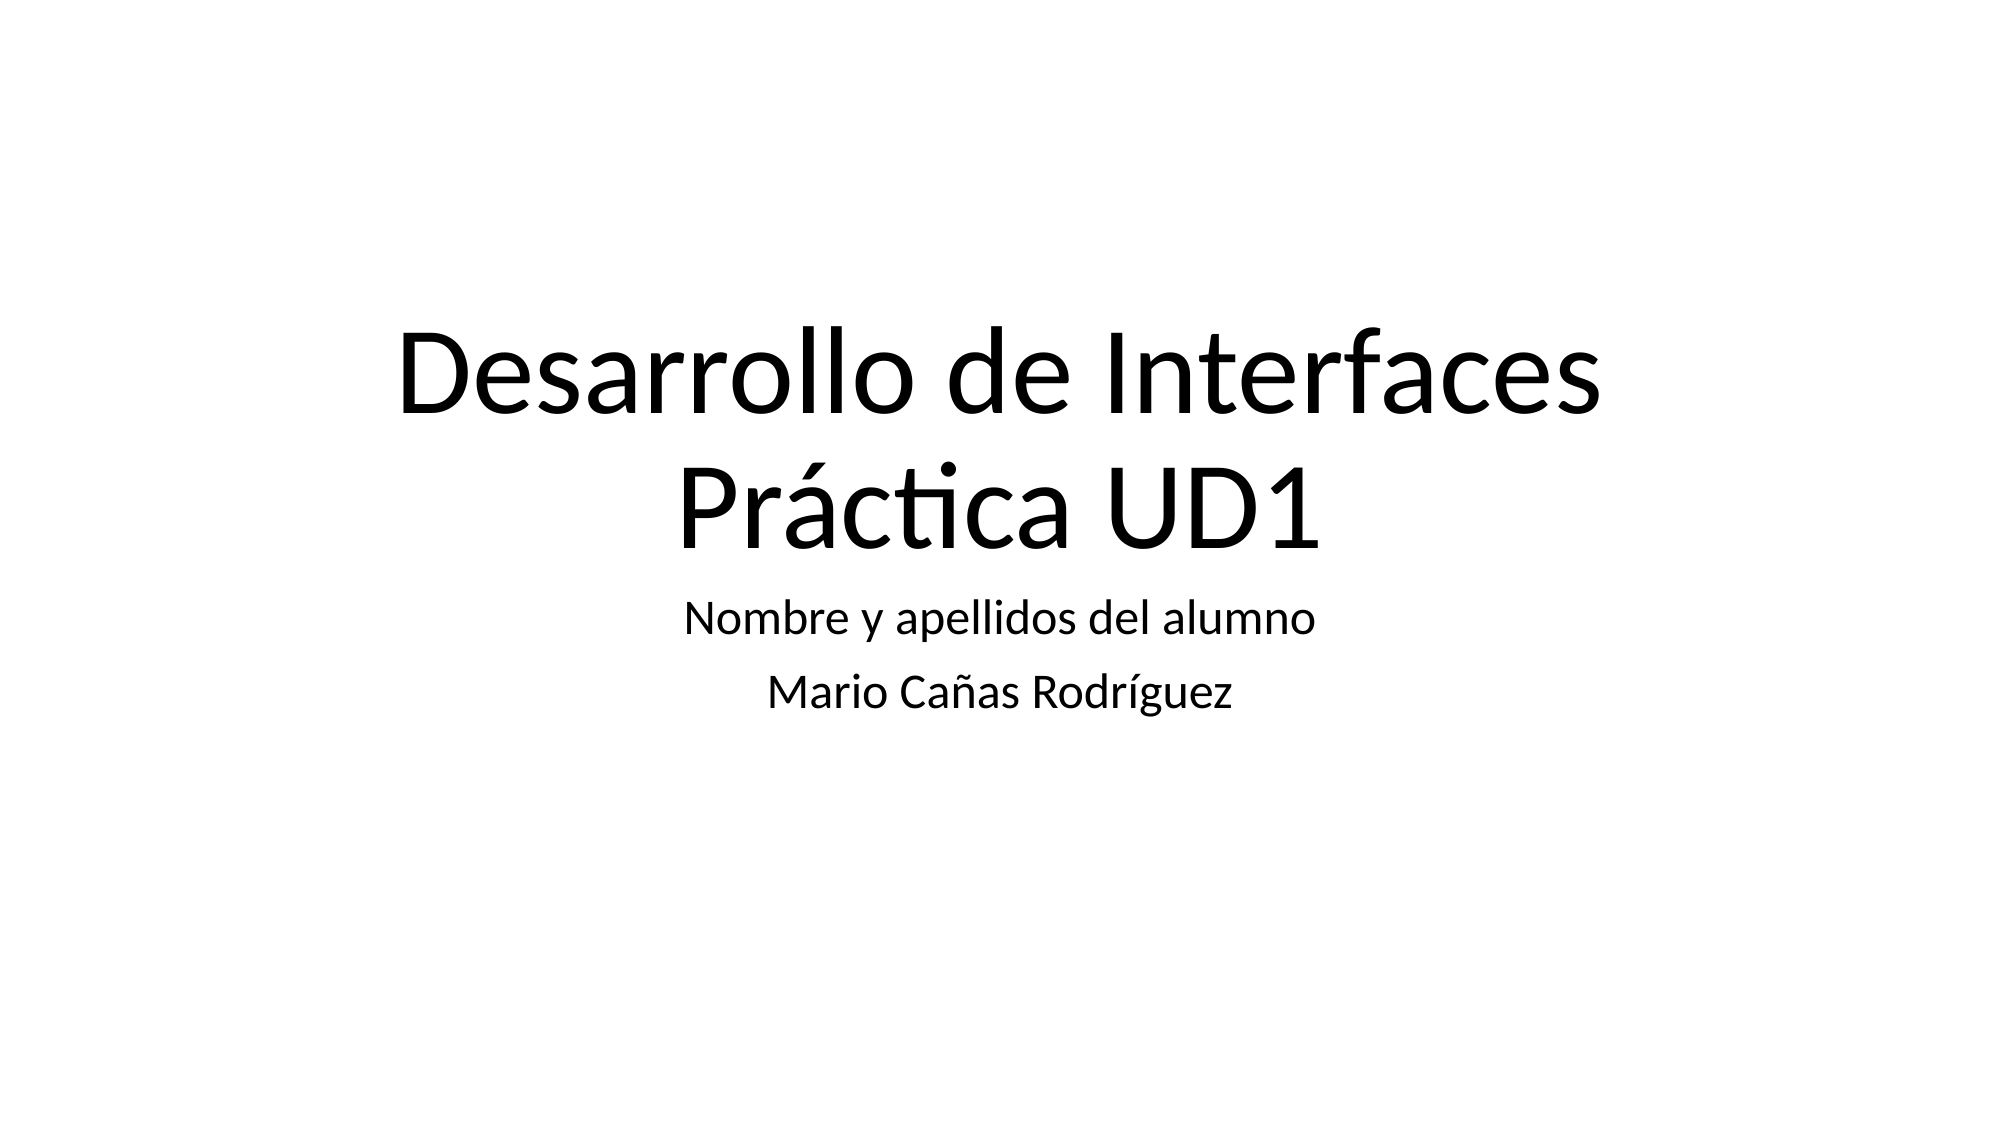

# Desarrollo de Interfaces Práctica UD1
Nombre y apellidos del alumno
Mario Cañas Rodríguez